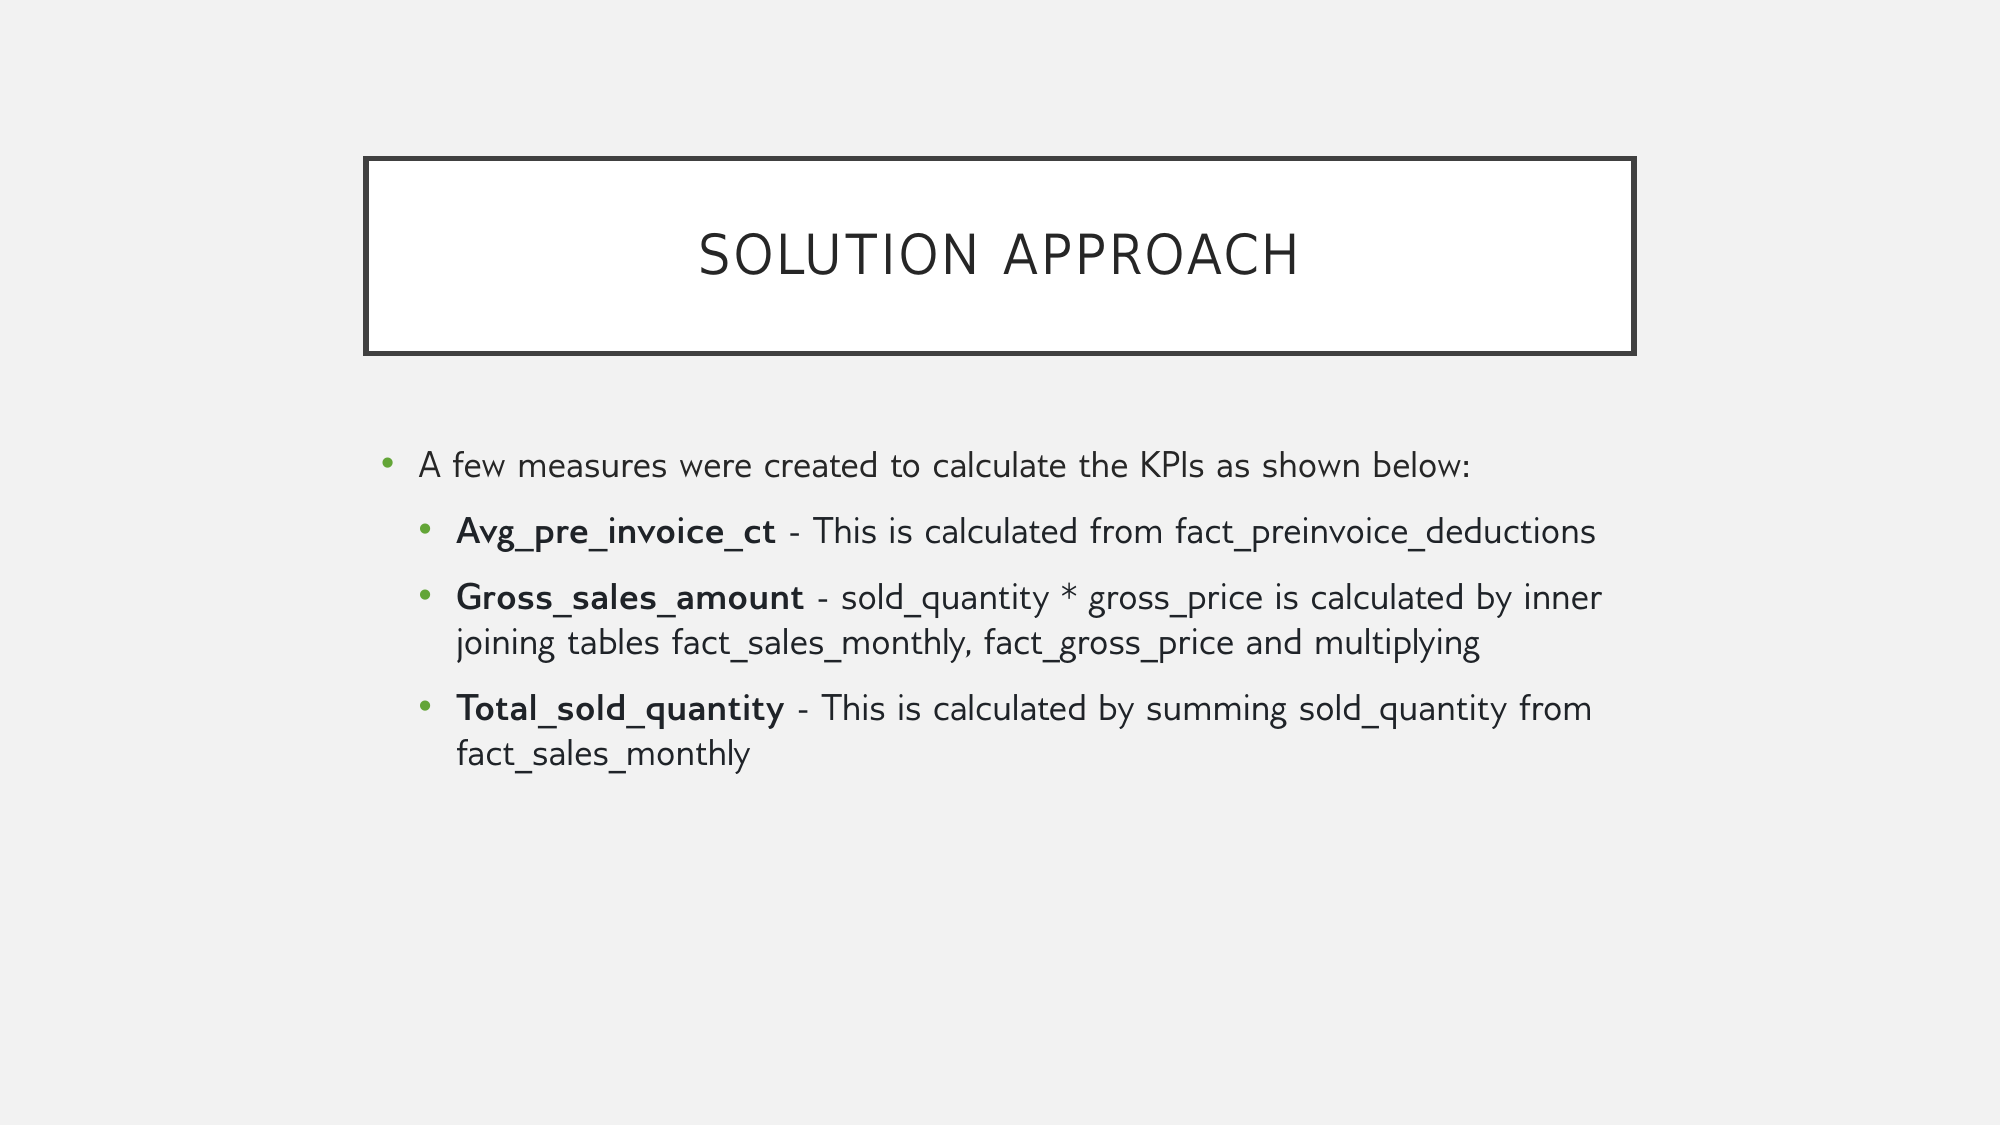

# SOLUTION APPROACH
A few measures were created to calculate the KPIs as shown below:
Avg_pre_invoice_ct - This is calculated from fact_preinvoice_deductions
Gross_sales_amount - sold_quantity * gross_price is calculated by inner joining tables fact_sales_monthly, fact_gross_price and multiplying
Total_sold_quantity - This is calculated by summing sold_quantity from fact_sales_monthly